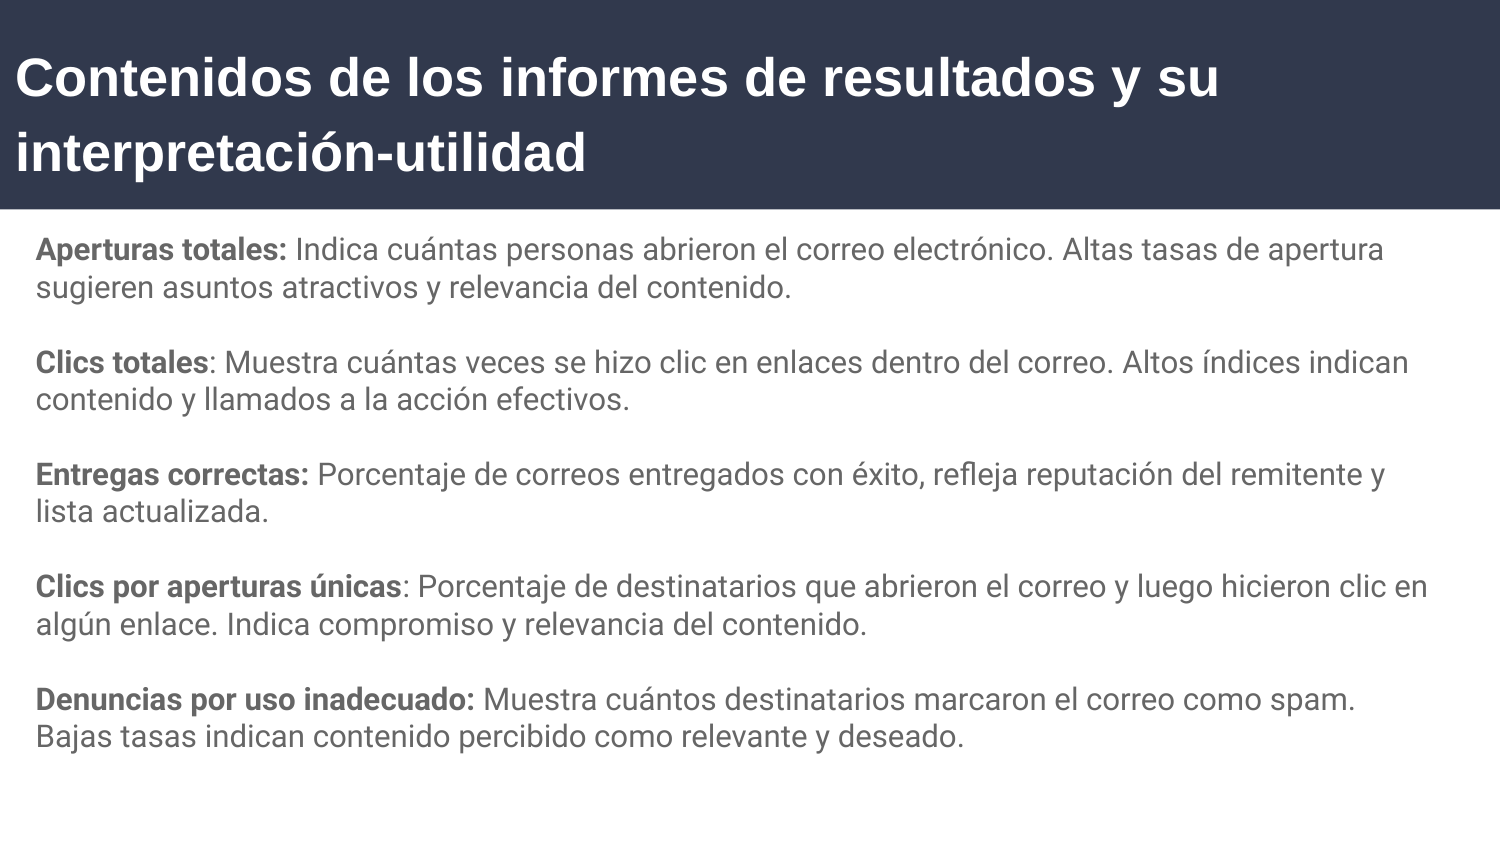

Contenidos de los informes de resultados y su interpretación-utilidad
Aperturas totales: Indica cuántas personas abrieron el correo electrónico. Altas tasas de apertura sugieren asuntos atractivos y relevancia del contenido.

Clics totales: Muestra cuántas veces se hizo clic en enlaces dentro del correo. Altos índices indican contenido y llamados a la acción efectivos.

Entregas correctas: Porcentaje de correos entregados con éxito, refleja reputación del remitente y lista actualizada.

Clics por aperturas únicas: Porcentaje de destinatarios que abrieron el correo y luego hicieron clic en algún enlace. Indica compromiso y relevancia del contenido.

Denuncias por uso inadecuado: Muestra cuántos destinatarios marcaron el correo como spam. Bajas tasas indican contenido percibido como relevante y deseado.